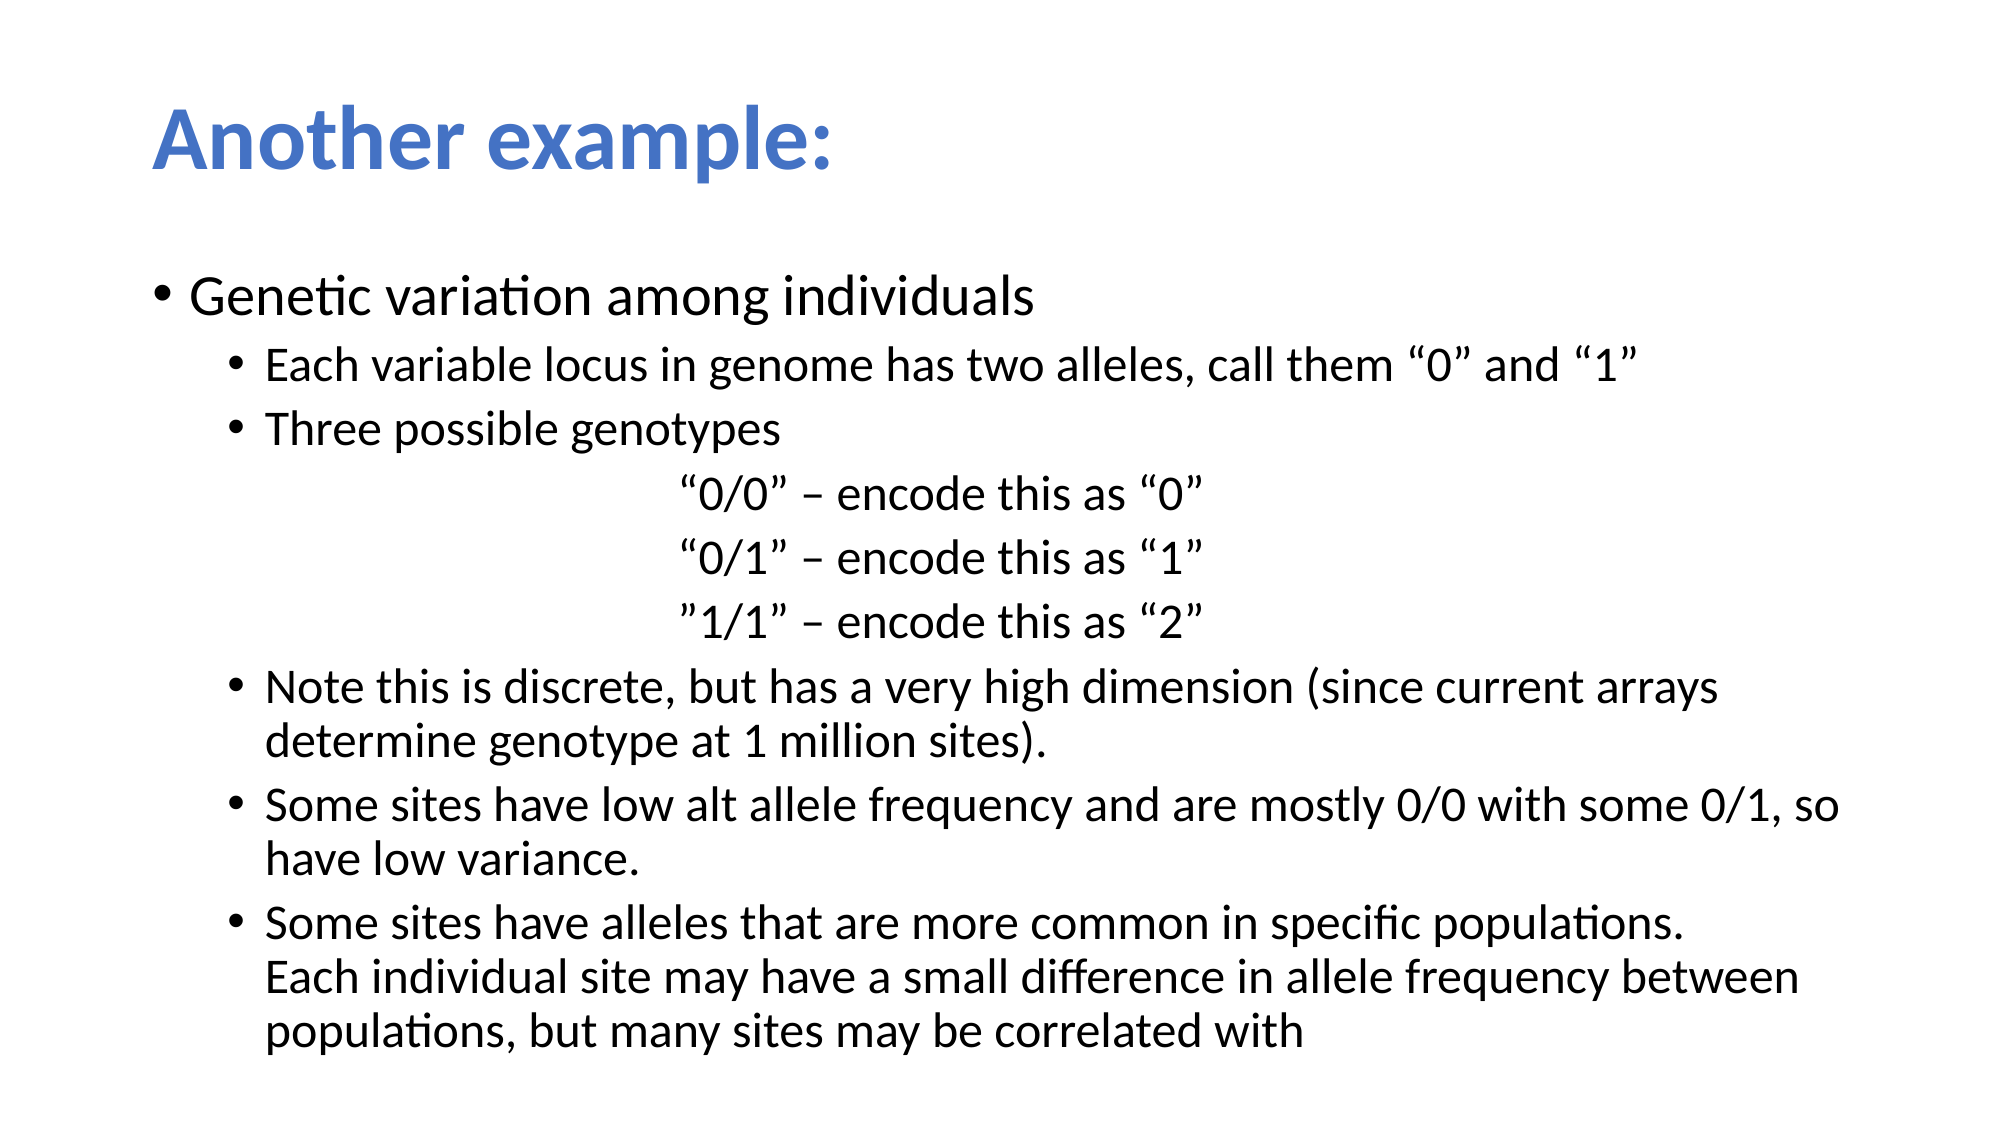

# Another example:
Genetic variation among individuals
Each variable locus in genome has two alleles, call them “0” and “1”
Three possible genotypes
			“0/0” – encode this as “0”
			“0/1” – encode this as “1”
			”1/1” – encode this as “2”
Note this is discrete, but has a very high dimension (since current arrays determine genotype at 1 million sites).
Some sites have low alt allele frequency and are mostly 0/0 with some 0/1, so have low variance.
Some sites have alleles that are more common in specific populations.
Each individual site may have a small difference in allele frequency between populations, but many sites may be correlated with